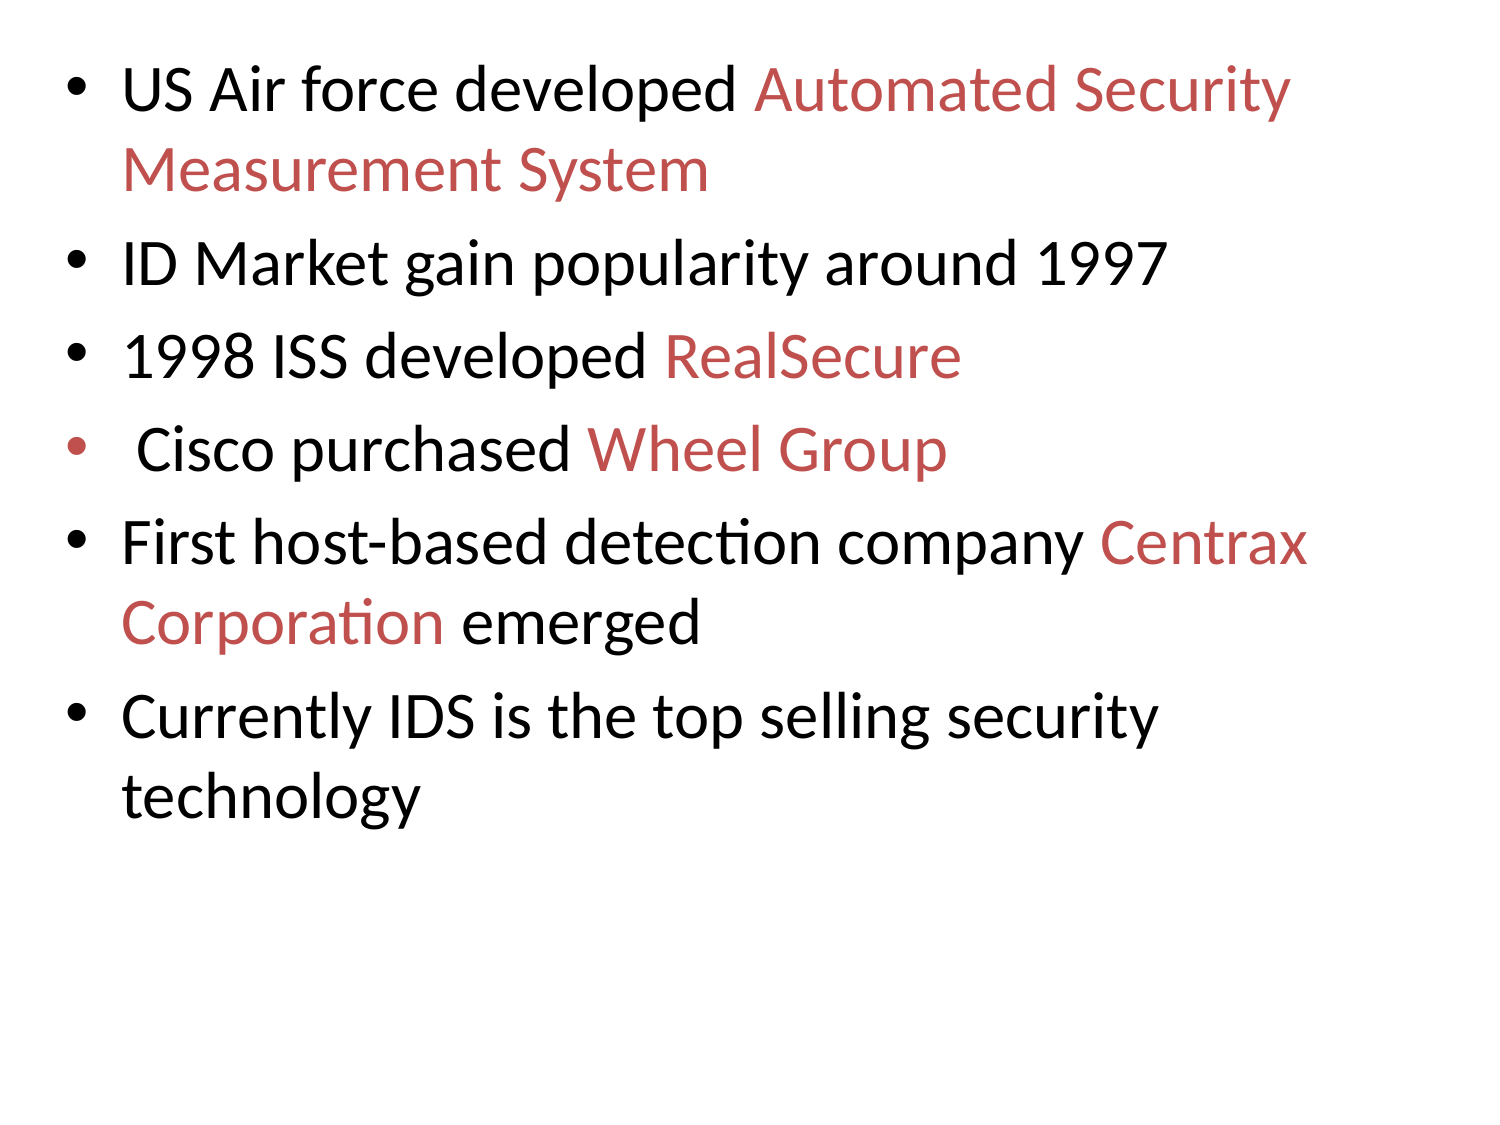

US Air force developed Automated Security Measurement System
ID Market gain popularity around 1997
1998 ISS developed RealSecure
 Cisco purchased Wheel Group
First host-based detection company Centrax Corporation emerged
Currently IDS is the top selling security technology